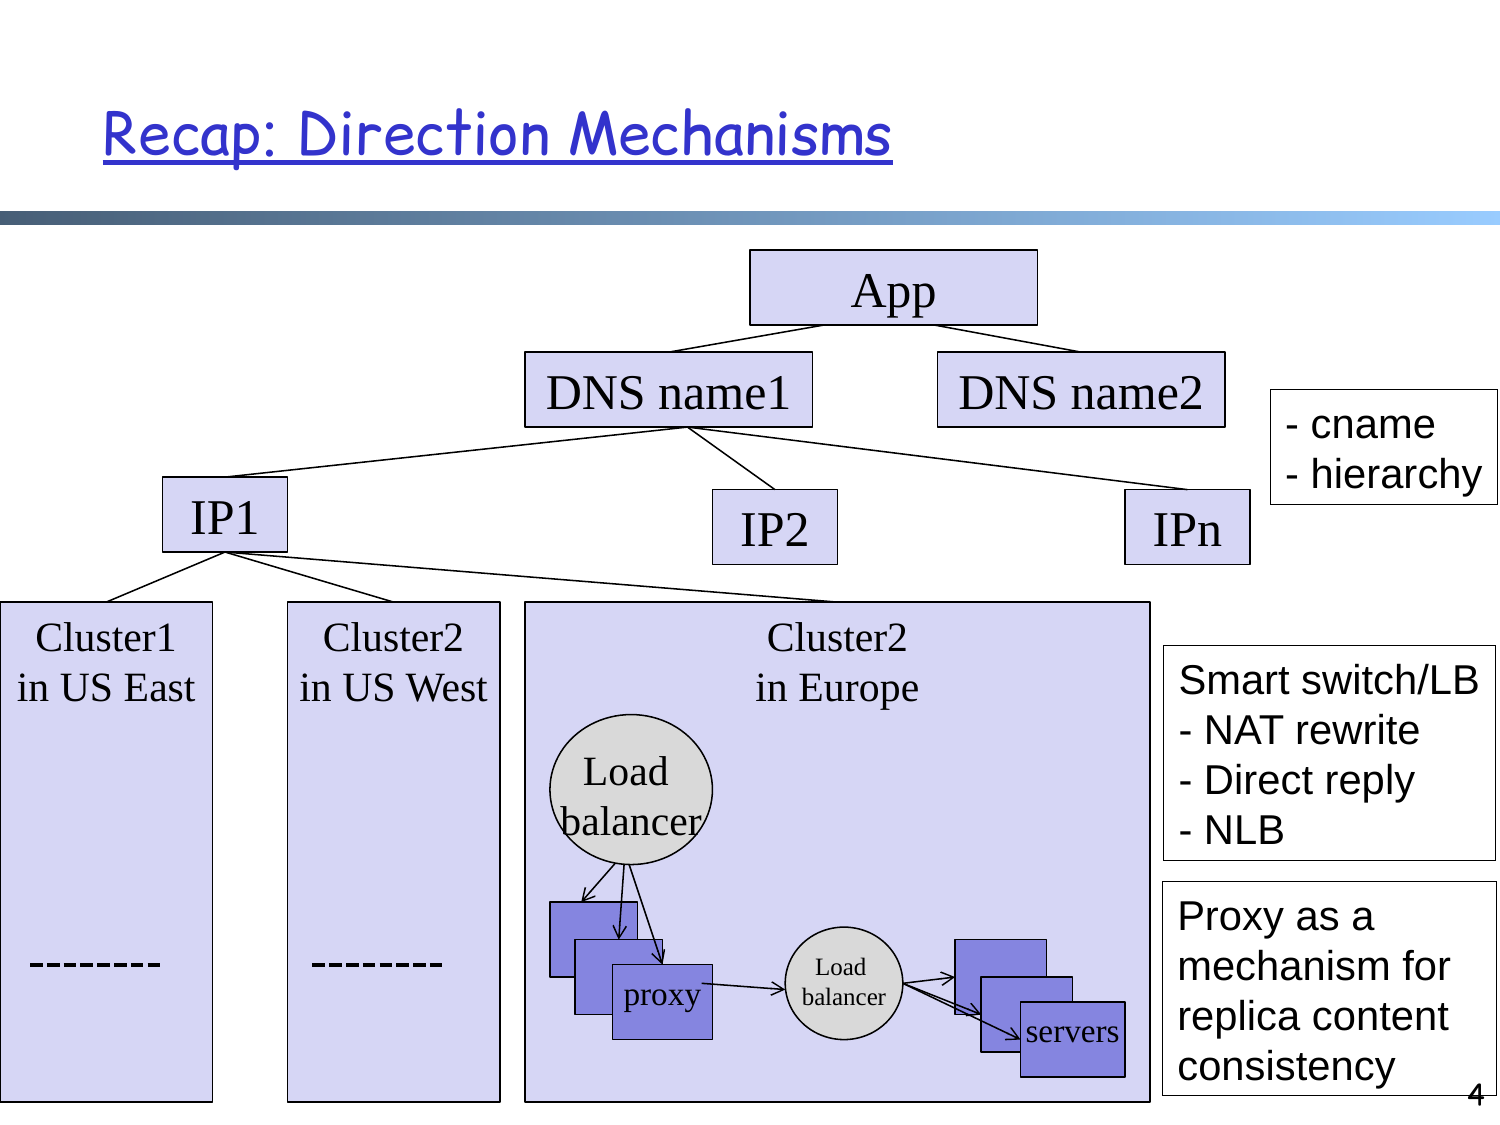

# Recap: Direction Mechanisms
App
DNS name1
DNS name2
IP1
IP2
IPn
- cname
- hierarchy
Cluster1
in US East
Cluster2
in US West
Cluster2
in Europe
Load
balancer

proxy
Smart switch/LB
- NAT rewrite
- Direct reply
- NLB
Proxy as a
mechanism for
replica content
consistency
Load
balancer

servers
4